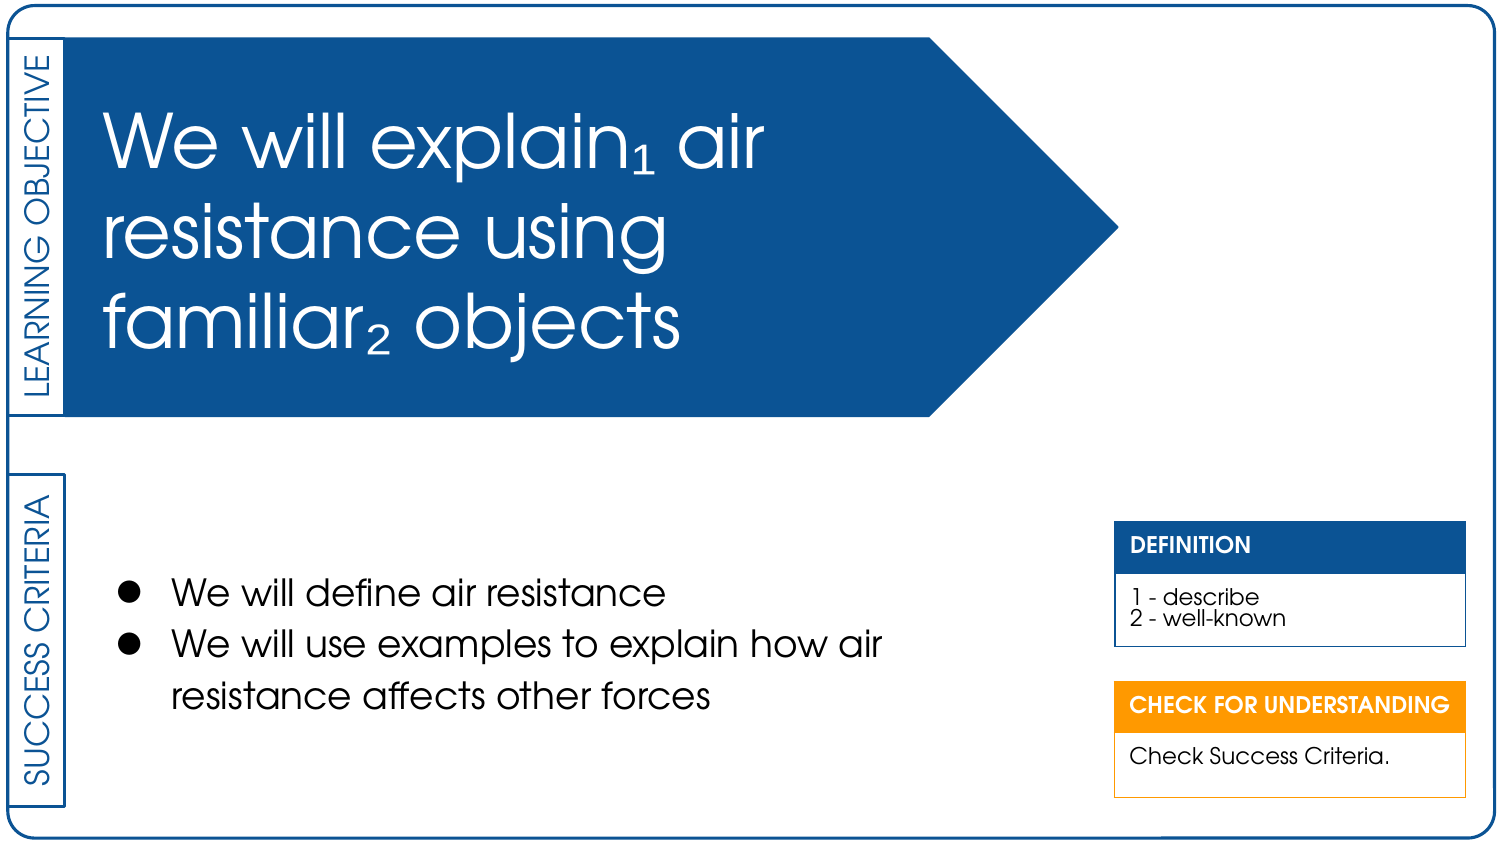

# We will explain₁ air resistance using familiar₂ objects
We will define air resistance
We will use examples to explain how air resistance affects other forces
| DEFINITION |
| --- |
| 1 - describe 2 - well-known |
| CHECK FOR UNDERSTANDING |
| --- |
| Check Success Criteria. |